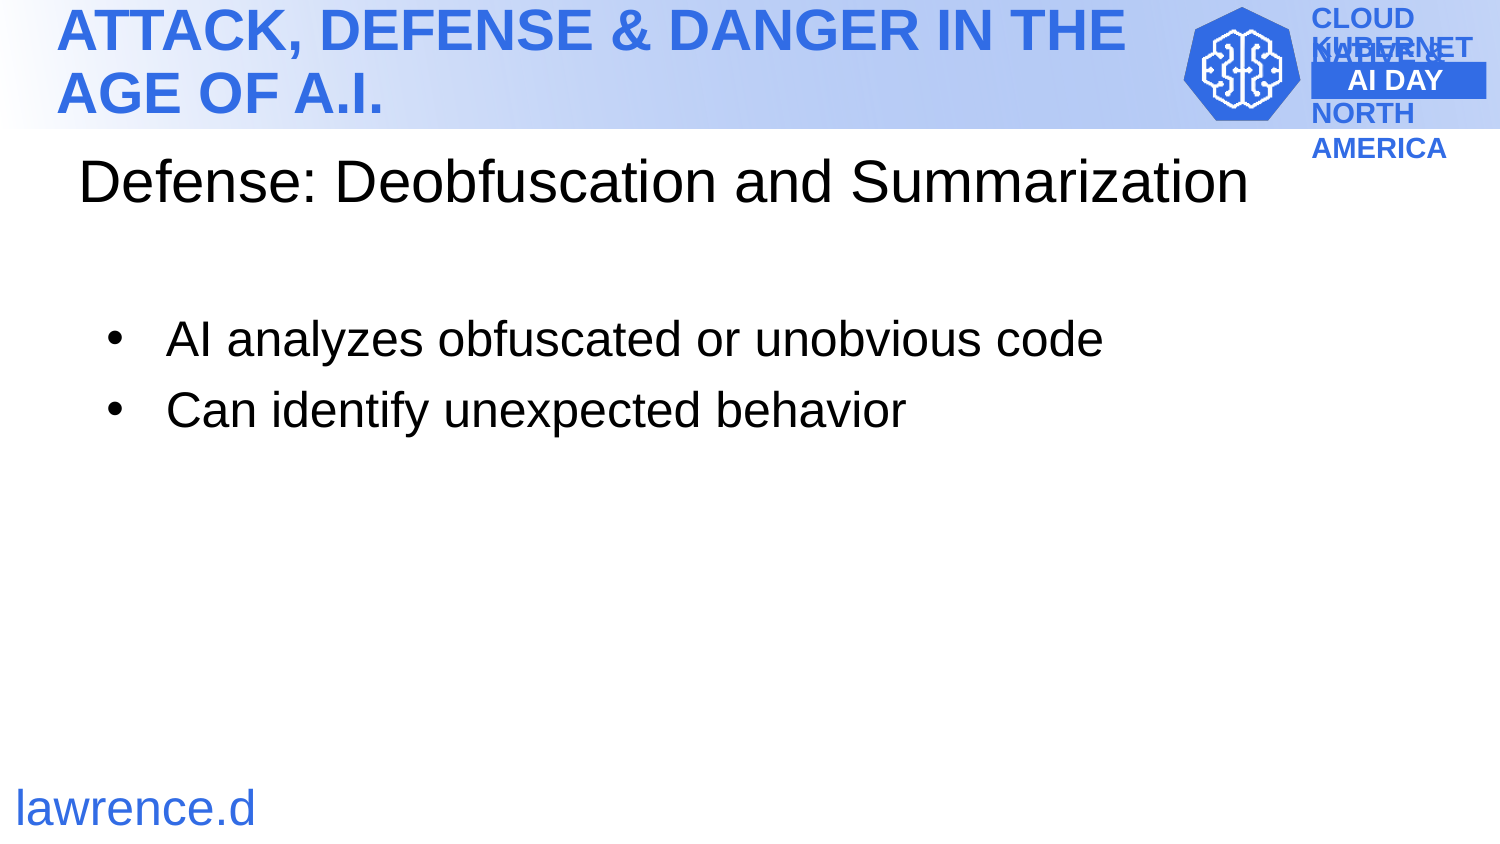

Defense: Deobfuscation and Summarization

AI analyzes obfuscated or unobvious code
Can identify unexpected behavior